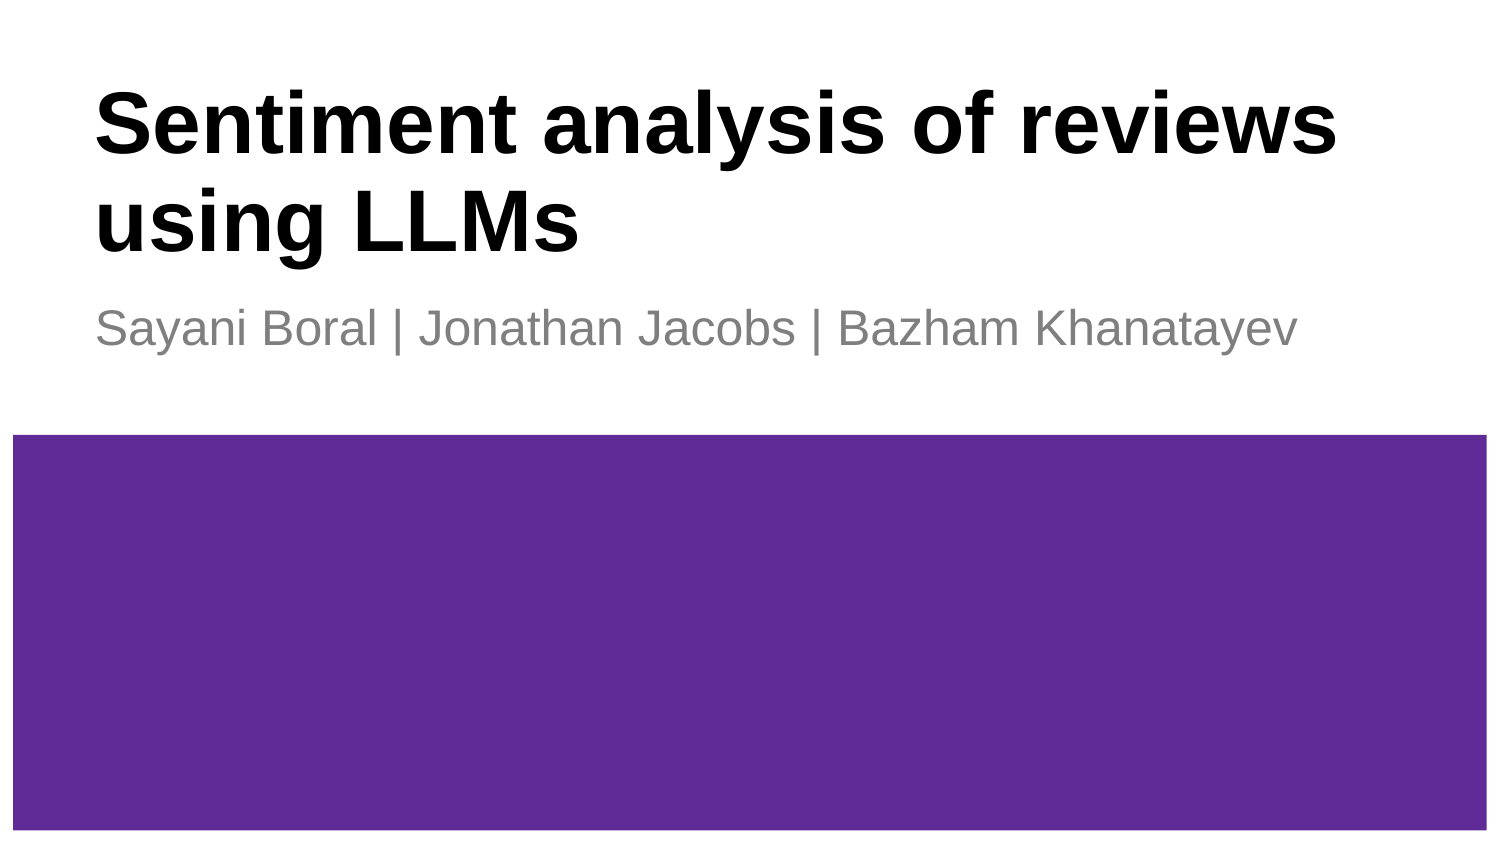

# Sentiment analysis of reviews using LLMs
Sayani Boral | Jonathan Jacobs | Bazham Khanatayev